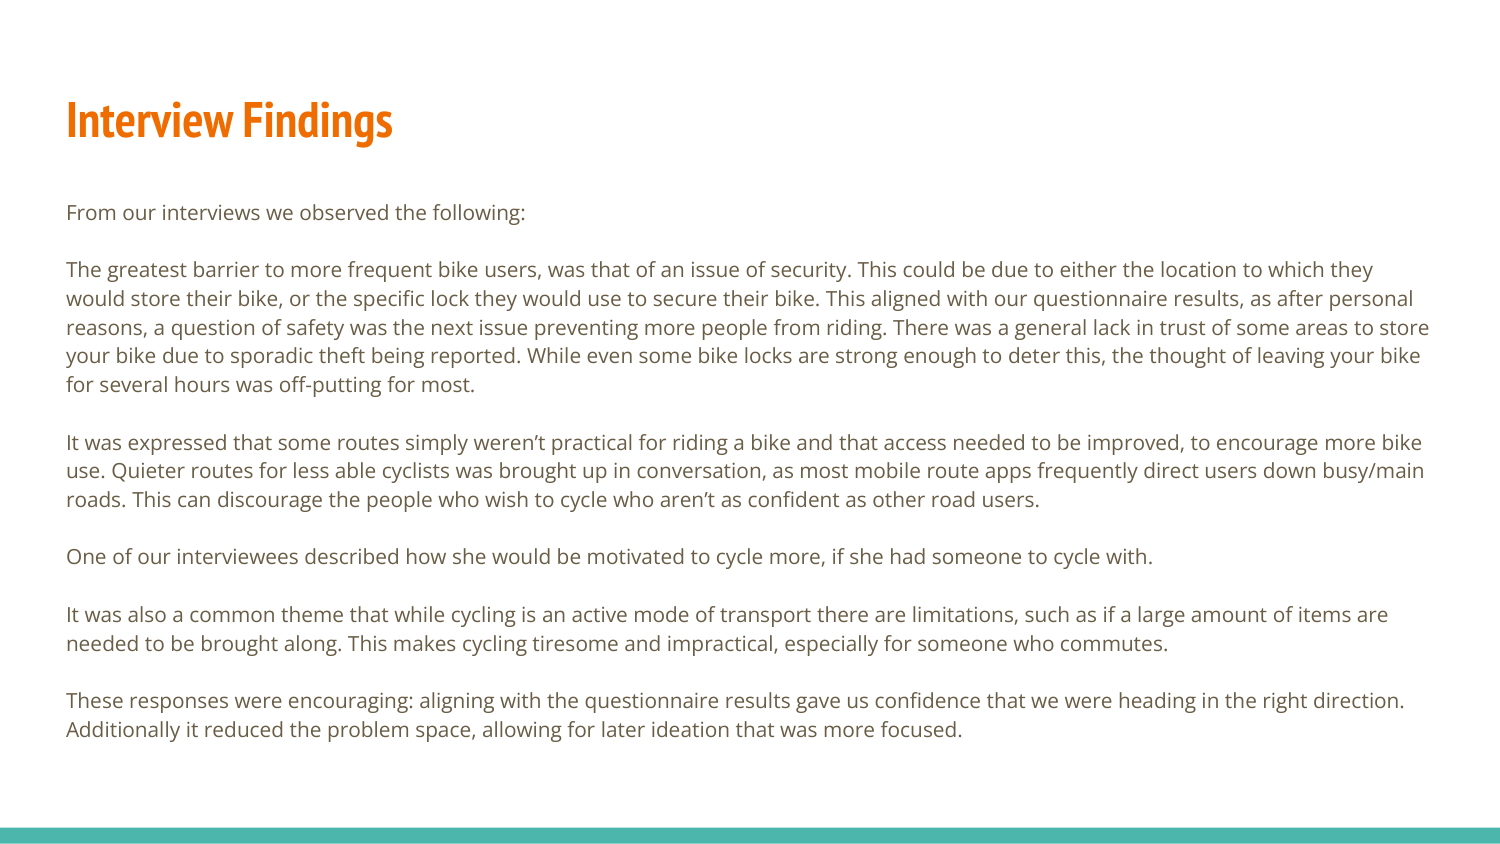

# Interview Findings
From our interviews we observed the following:

The greatest barrier to more frequent bike users, was that of an issue of security. This could be due to either the location to which they would store their bike, or the specific lock they would use to secure their bike. This aligned with our questionnaire results, as after personal reasons, a question of safety was the next issue preventing more people from riding. There was a general lack in trust of some areas to store your bike due to sporadic theft being reported. While even some bike locks are strong enough to deter this, the thought of leaving your bike for several hours was off-putting for most.

It was expressed that some routes simply weren’t practical for riding a bike and that access needed to be improved, to encourage more bike use. Quieter routes for less able cyclists was brought up in conversation, as most mobile route apps frequently direct users down busy/main roads. This can discourage the people who wish to cycle who aren’t as confident as other road users.

One of our interviewees described how she would be motivated to cycle more, if she had someone to cycle with.

It was also a common theme that while cycling is an active mode of transport there are limitations, such as if a large amount of items are needed to be brought along. This makes cycling tiresome and impractical, especially for someone who commutes.

These responses were encouraging: aligning with the questionnaire results gave us confidence that we were heading in the right direction. Additionally it reduced the problem space, allowing for later ideation that was more focused.